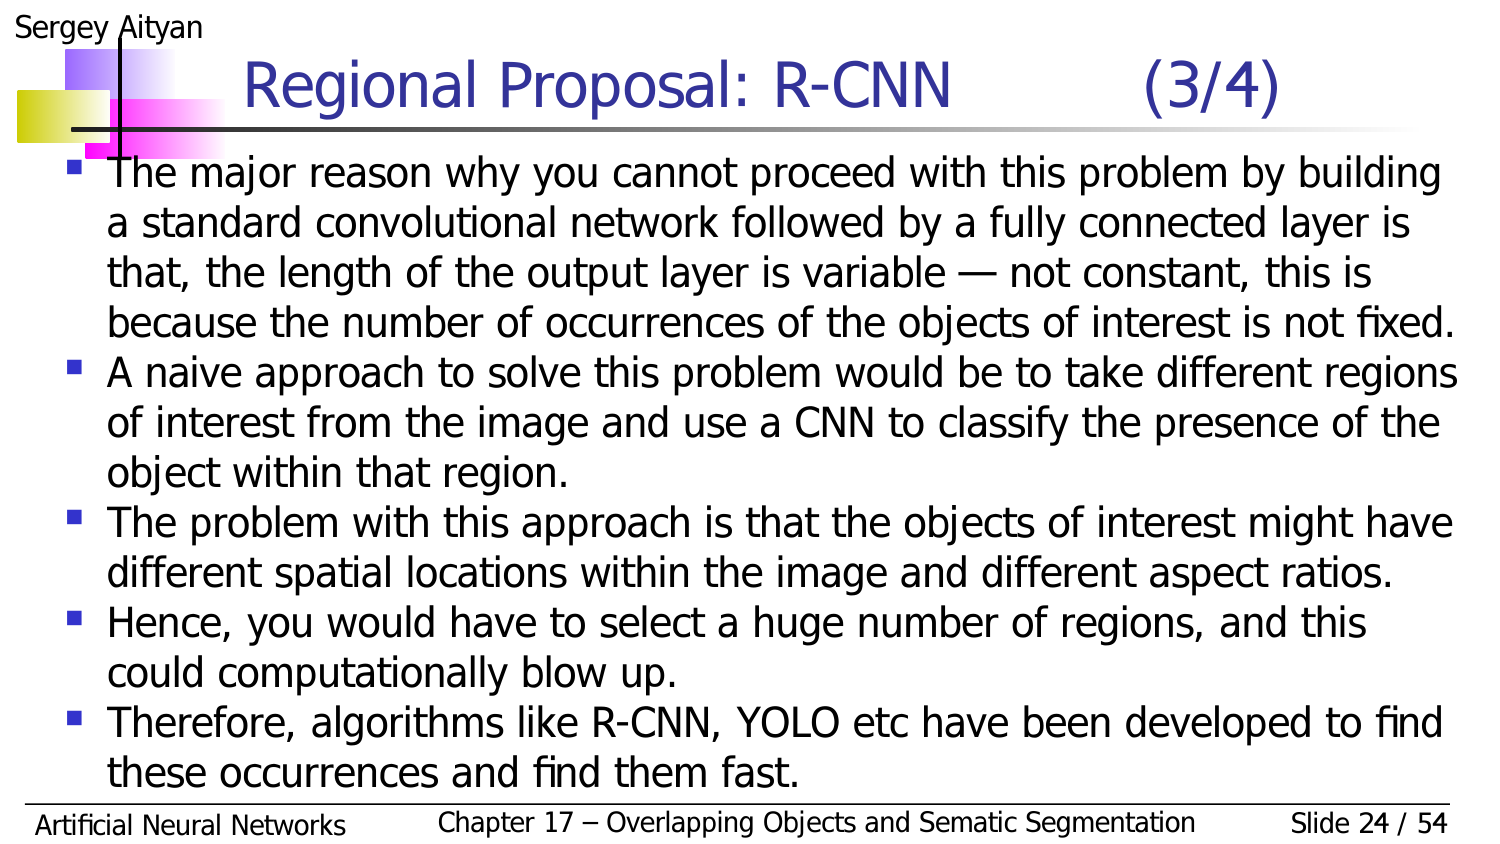

# Regional Proposal: R-CNN 		(3/4)
The major reason why you cannot proceed with this problem by building a standard convolutional network followed by a fully connected layer is that, the length of the output layer is variable — not constant, this is because the number of occurrences of the objects of interest is not fixed.
A naive approach to solve this problem would be to take different regions of interest from the image and use a CNN to classify the presence of the object within that region.
The problem with this approach is that the objects of interest might have different spatial locations within the image and different aspect ratios.
Hence, you would have to select a huge number of regions, and this could computationally blow up.
Therefore, algorithms like R-CNN, YOLO etc have been developed to find these occurrences and find them fast.